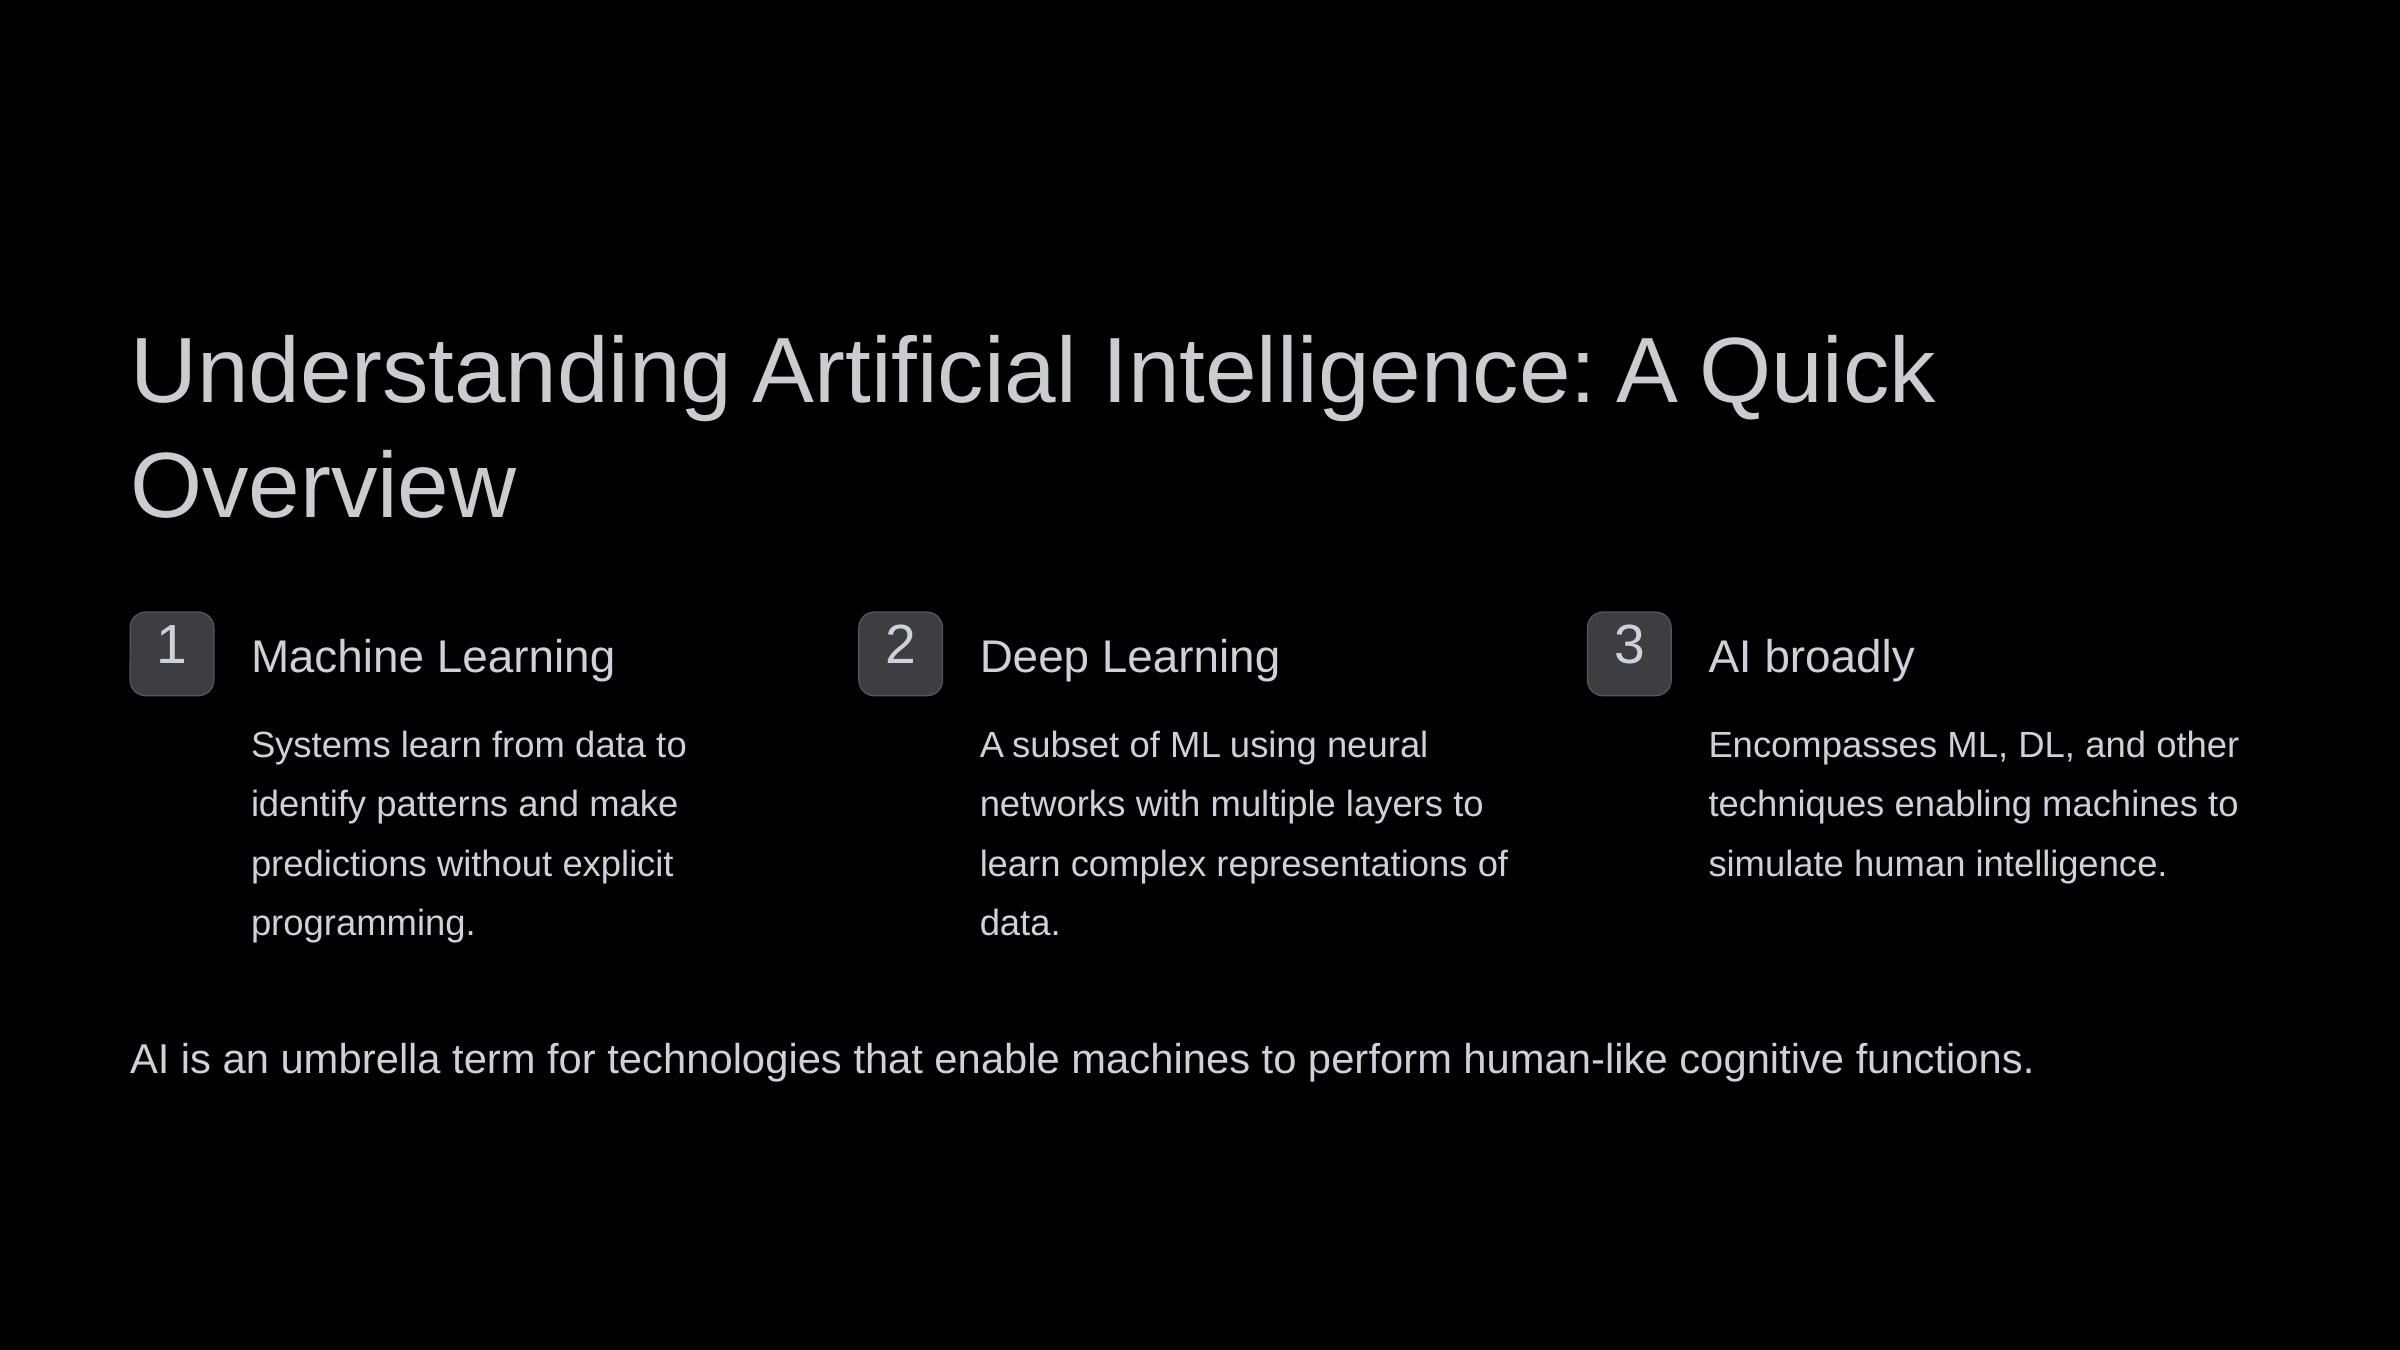

Understanding Artificial Intelligence: A Quick Overview

1
2
3
Machine Learning
Deep Learning
AI broadly
Systems learn from data to identify patterns and make predictions without explicit programming.
A subset of ML using neural networks with multiple layers to learn complex representations of data.
Encompasses ML, DL, and other techniques enabling machines to simulate human intelligence.
AI is an umbrella term for technologies that enable machines to perform human-like cognitive functions.